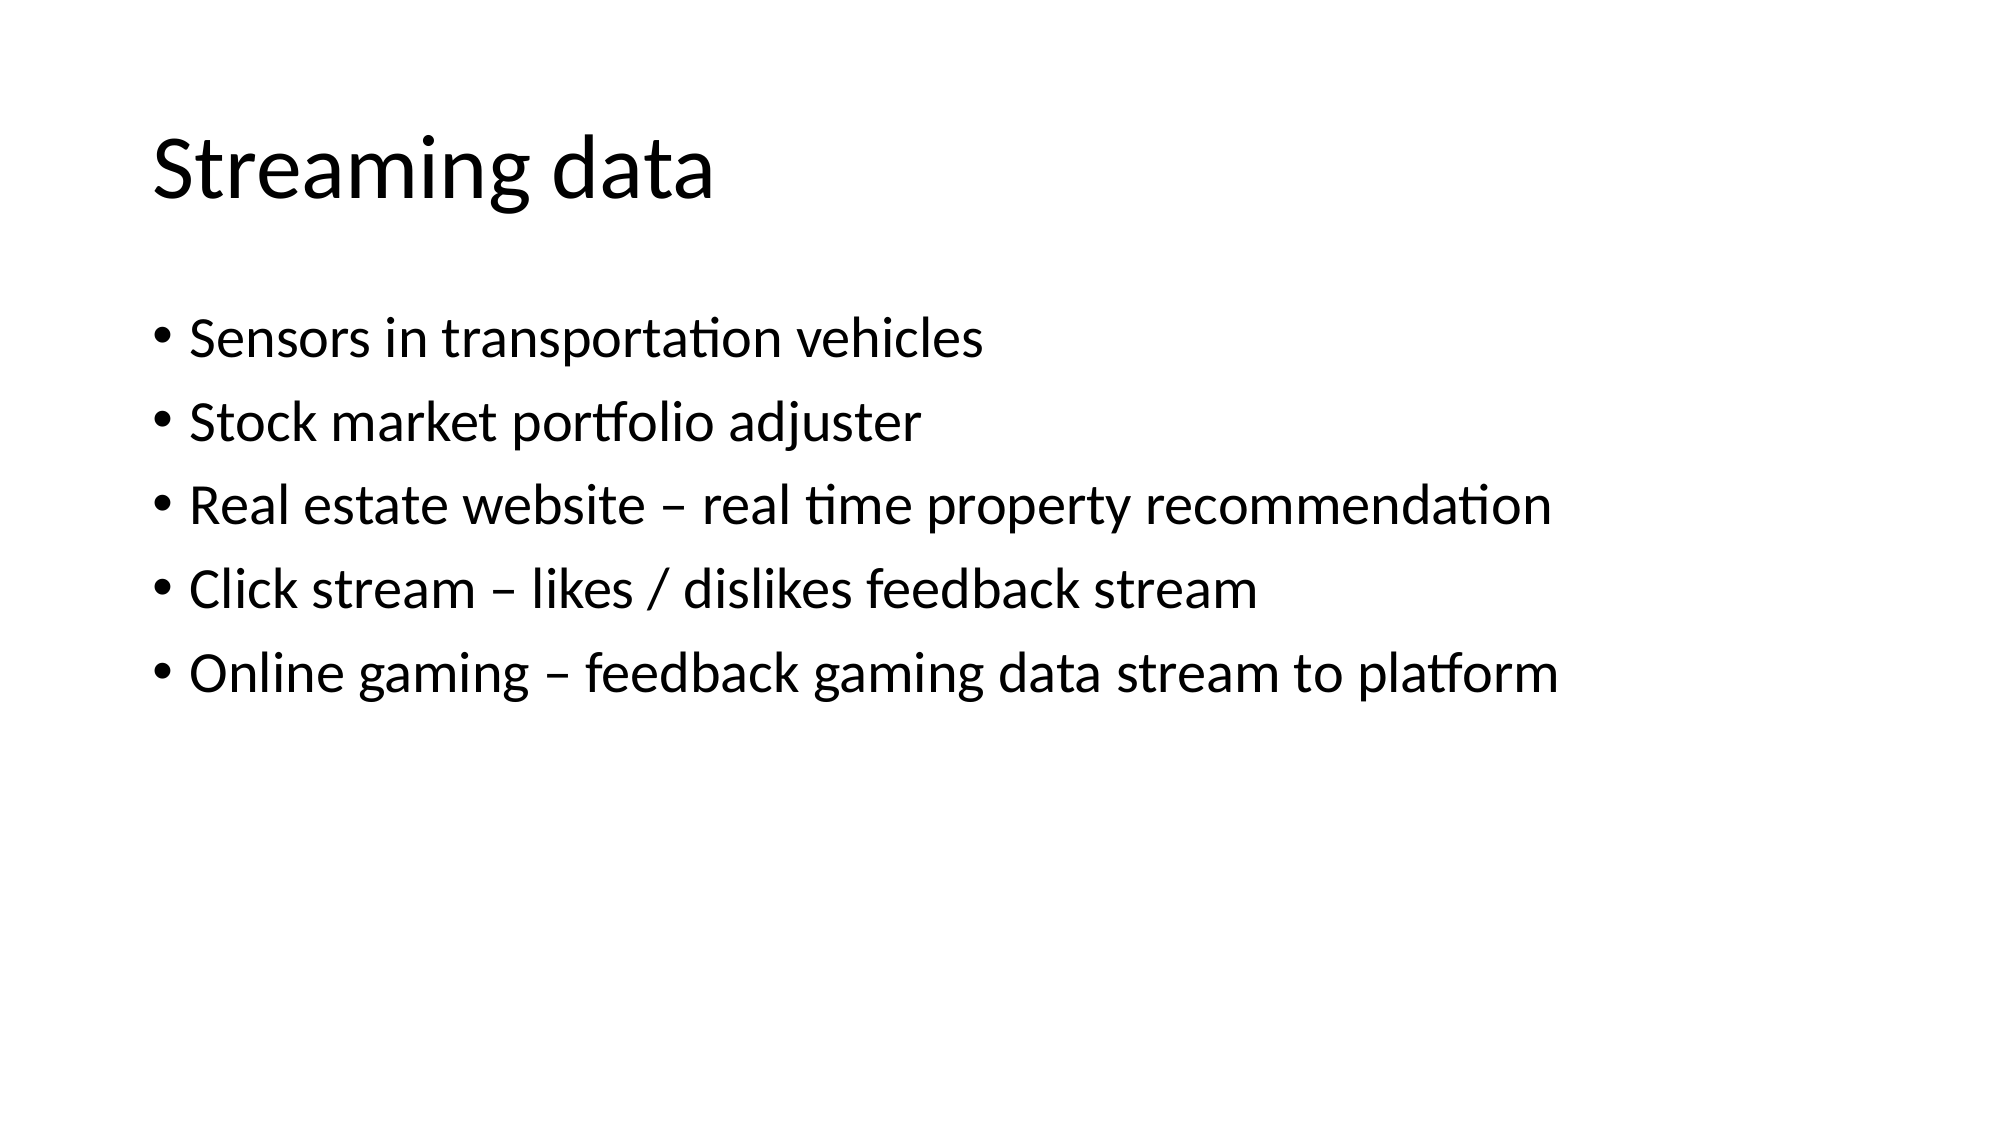

# Streaming data
Sensors in transportation vehicles
Stock market portfolio adjuster
Real estate website – real time property recommendation
Click stream – likes / dislikes feedback stream
Online gaming – feedback gaming data stream to platform